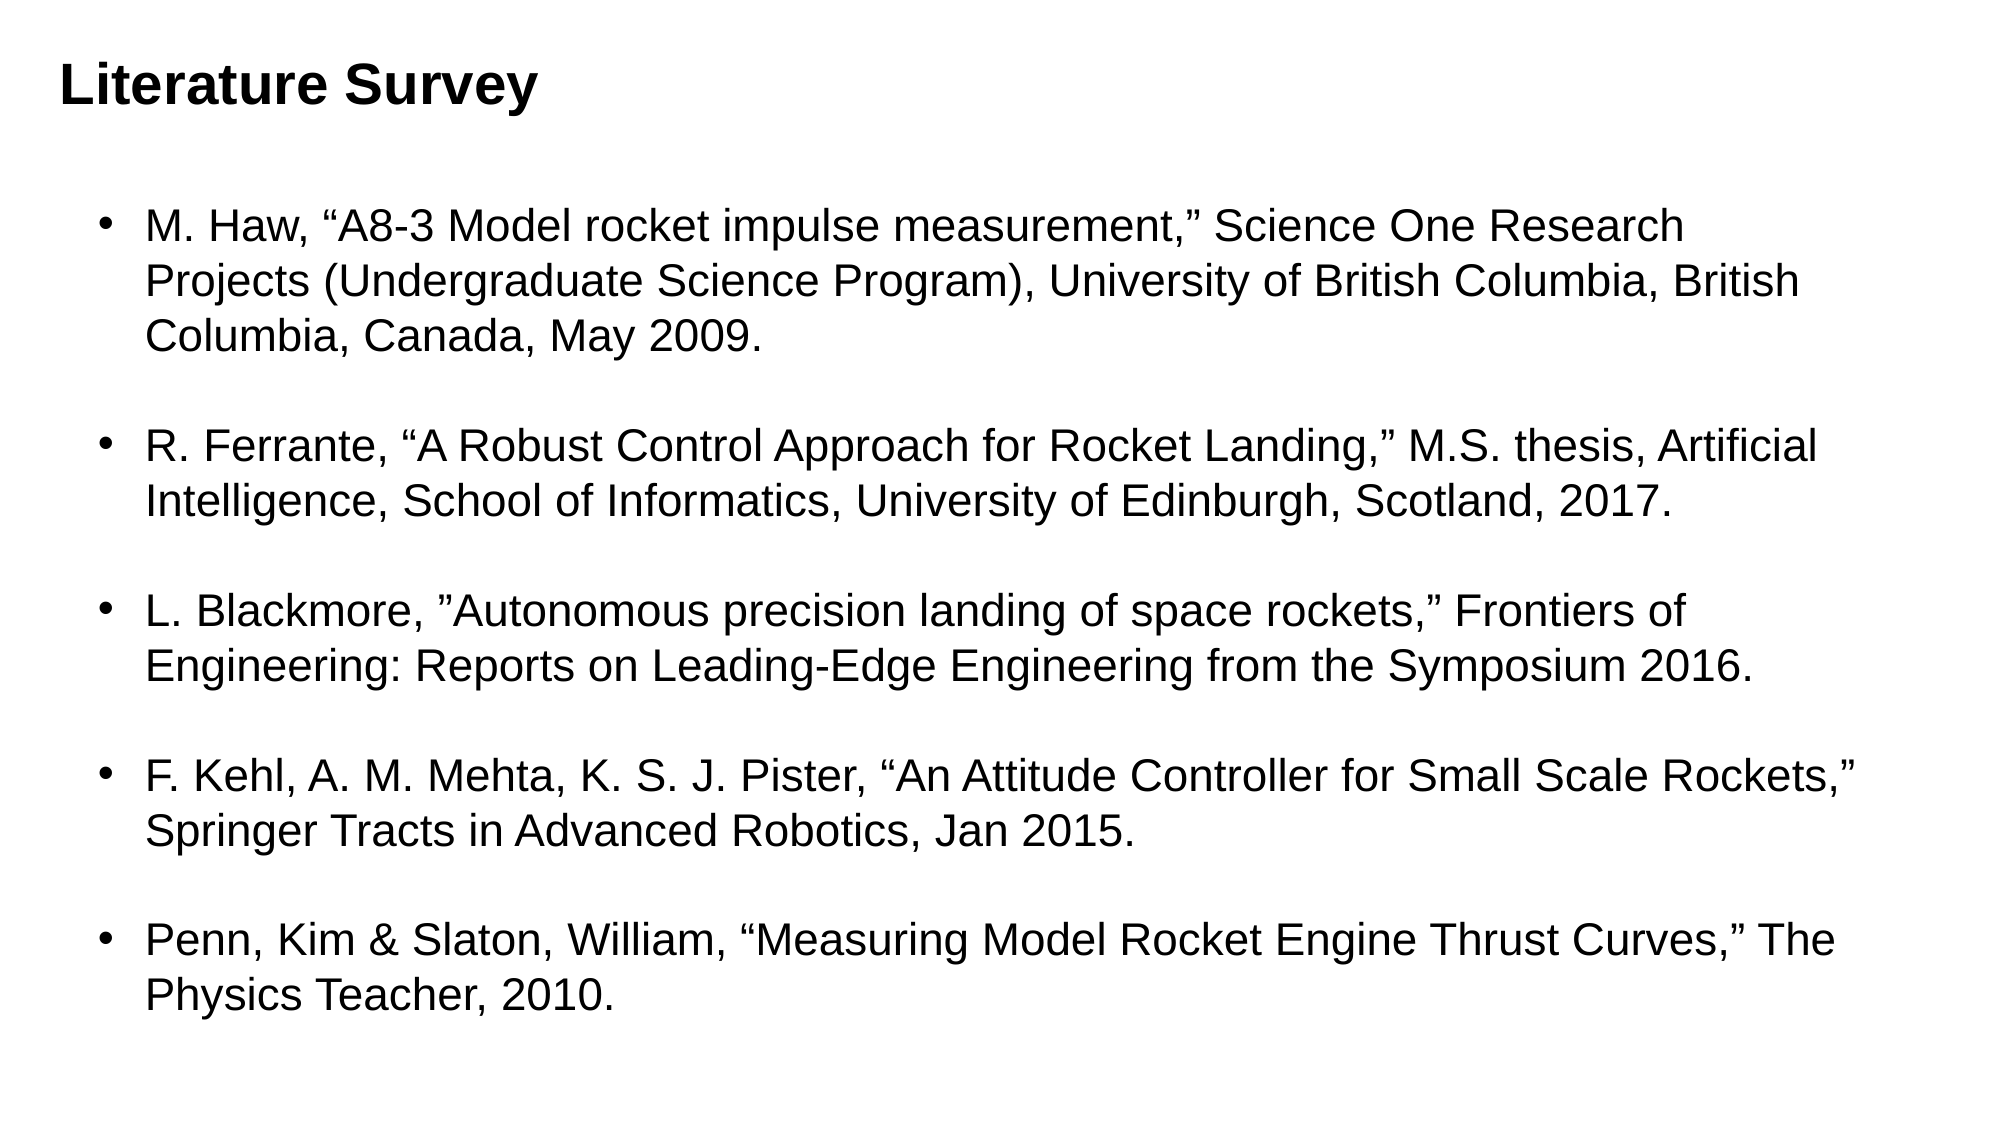

Literature Survey
M. Haw, “A8-3 Model rocket impulse measurement,” Science One Research Projects (Undergraduate Science Program), University of British Columbia, British Columbia, Canada, May 2009.

R. Ferrante, “A Robust Control Approach for Rocket Landing,” M.S. thesis, Artificial Intelligence, School of Informatics, University of Edinburgh, Scotland, 2017.
L. Blackmore, ”Autonomous precision landing of space rockets,” Frontiers of Engineering: Reports on Leading-Edge Engineering from the Symposium 2016.
F. Kehl, A. M. Mehta, K. S. J. Pister, “An Attitude Controller for Small Scale Rockets,” Springer Tracts in Advanced Robotics, Jan 2015.
Penn, Kim & Slaton, William, “Measuring Model Rocket Engine Thrust Curves,” The Physics Teacher, 2010.